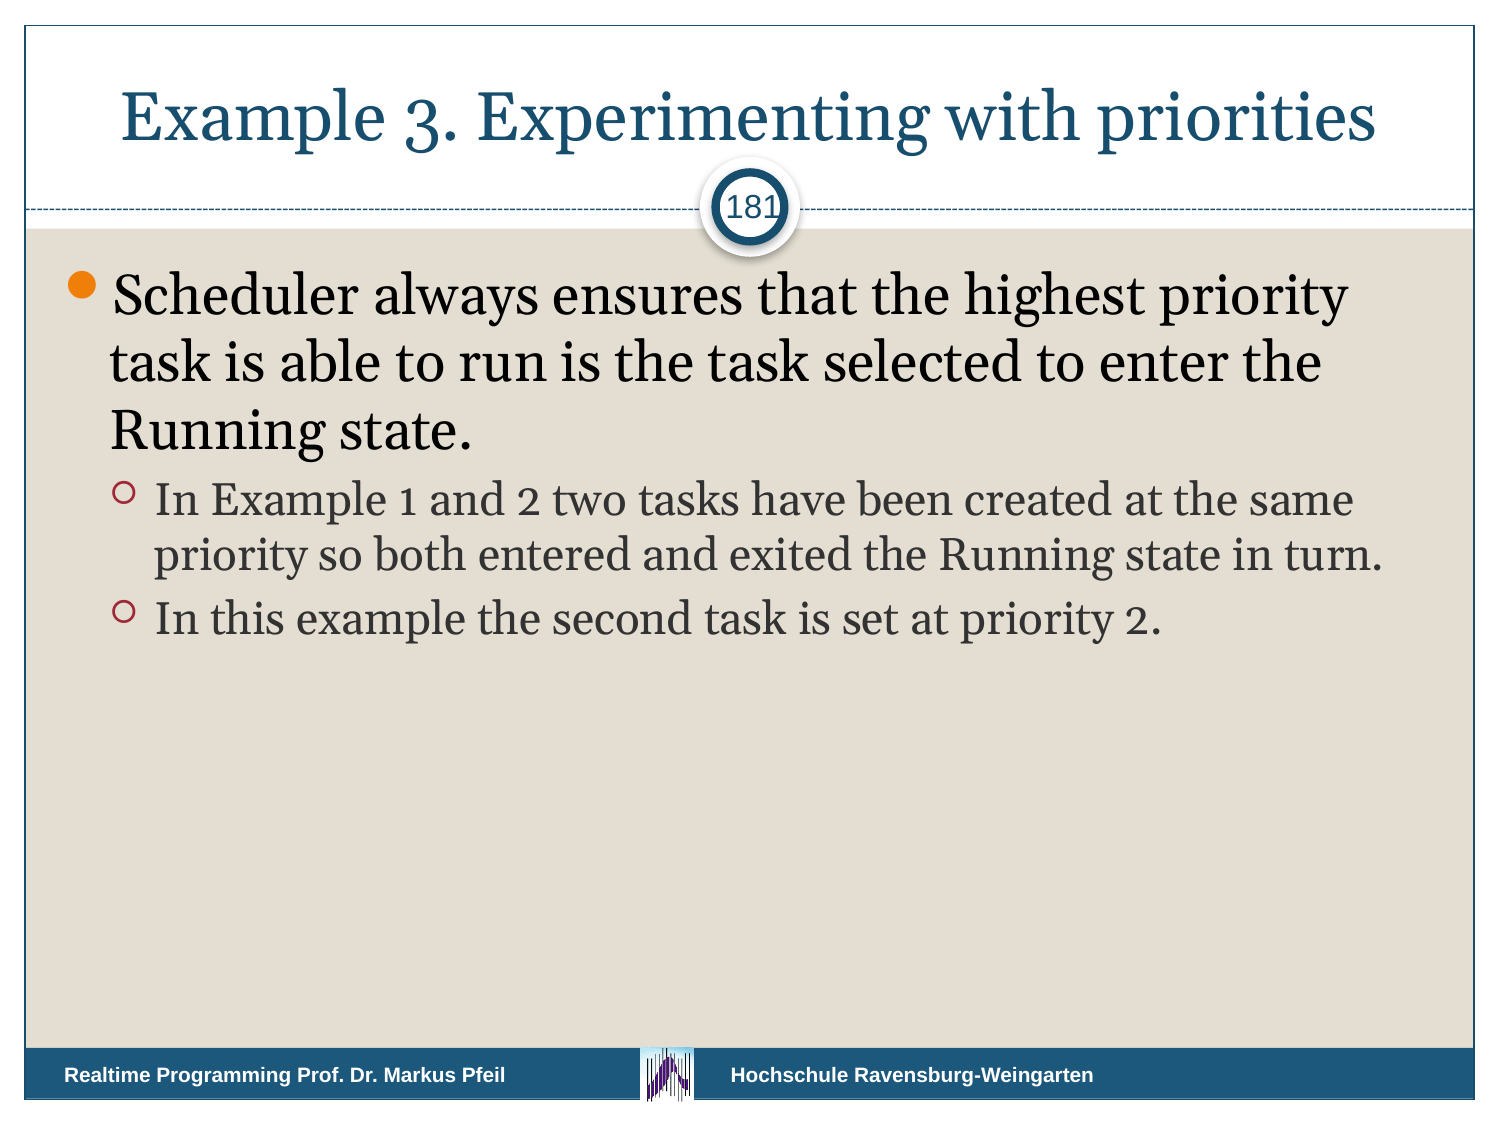

# Example 3. Experimenting with priorities
181
Scheduler always ensures that the highest priority task is able to run is the task selected to enter the Running state.
In Example 1 and 2 two tasks have been created at the same priority so both entered and exited the Running state in turn.
In this example the second task is set at priority 2.
Realtime Programming Prof. Dr. Markus Pfeil